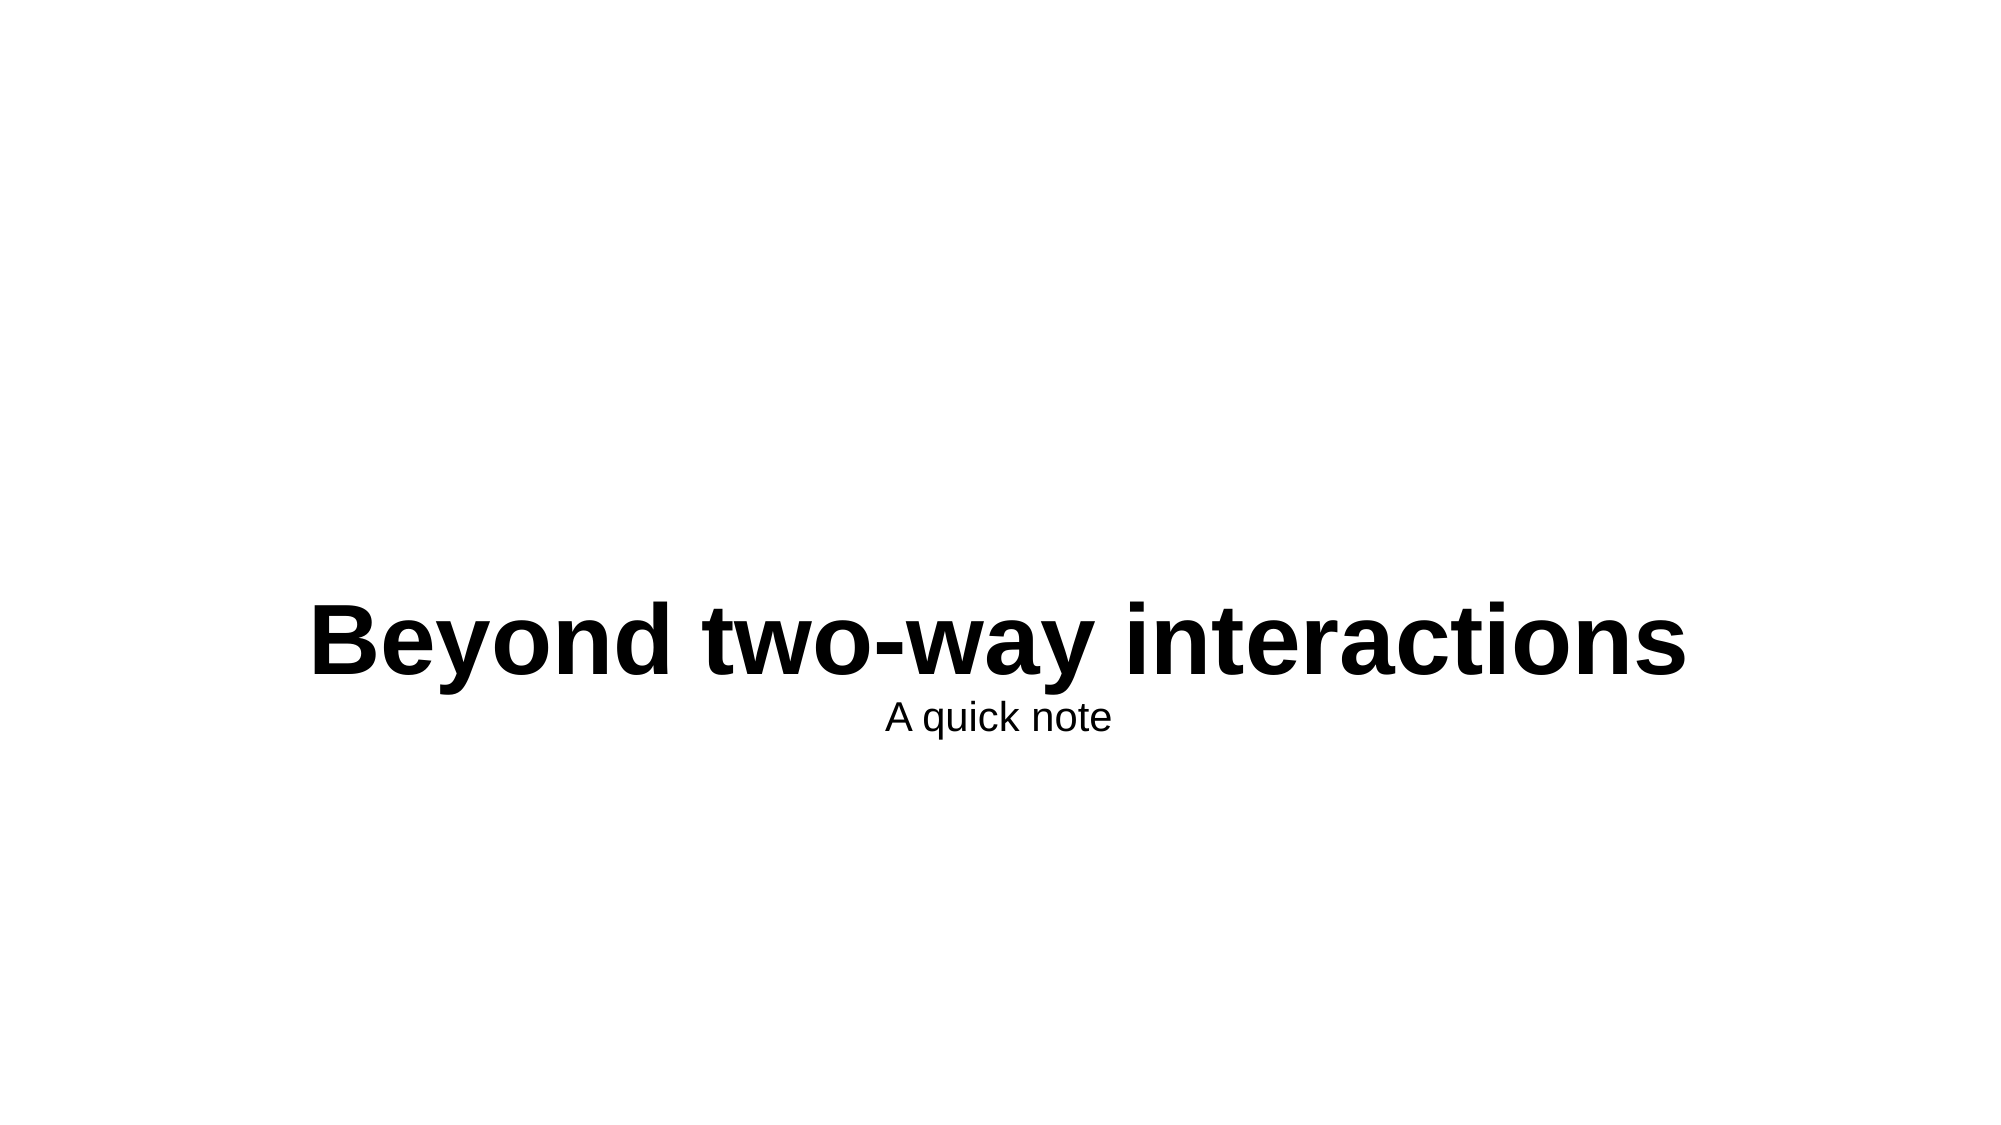

# Beyond two-way interactions A quick note